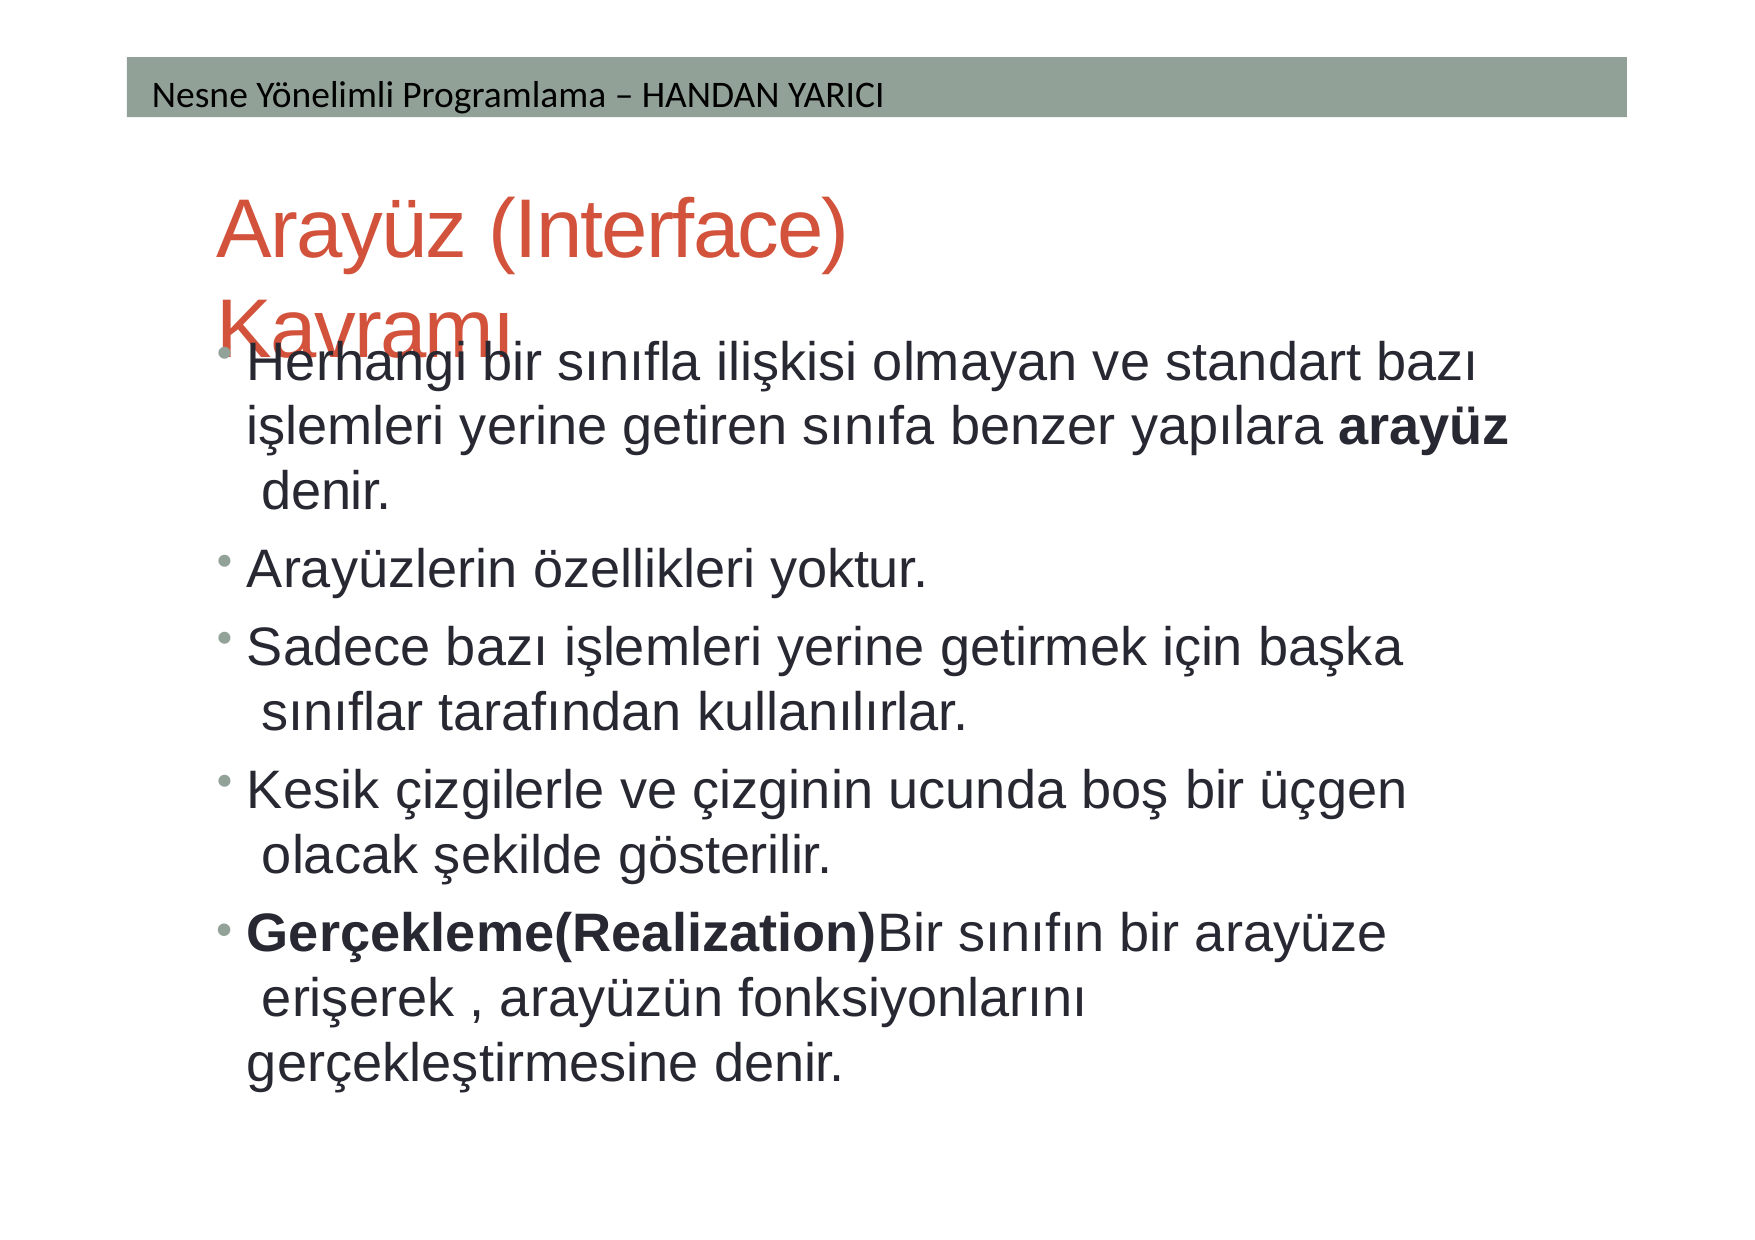

Nesne Yönelimli Programlama – HANDAN YARICI
# Arayüz (Interface) Kavramı
Herhangi bir sınıfla ilişkisi olmayan ve standart bazı  işlemleri yerine getiren sınıfa benzer yapılara arayüz  denir.
Arayüzlerin özellikleri yoktur.
Sadece bazı işlemleri yerine getirmek için başka  sınıflar tarafından kullanılırlar.
Kesik çizgilerle ve çizginin ucunda boş bir üçgen  olacak şekilde gösterilir.
Gerçekleme(Realization)Bir sınıfın bir arayüze  erişerek , arayüzün fonksiyonlarını  gerçekleştirmesine denir.